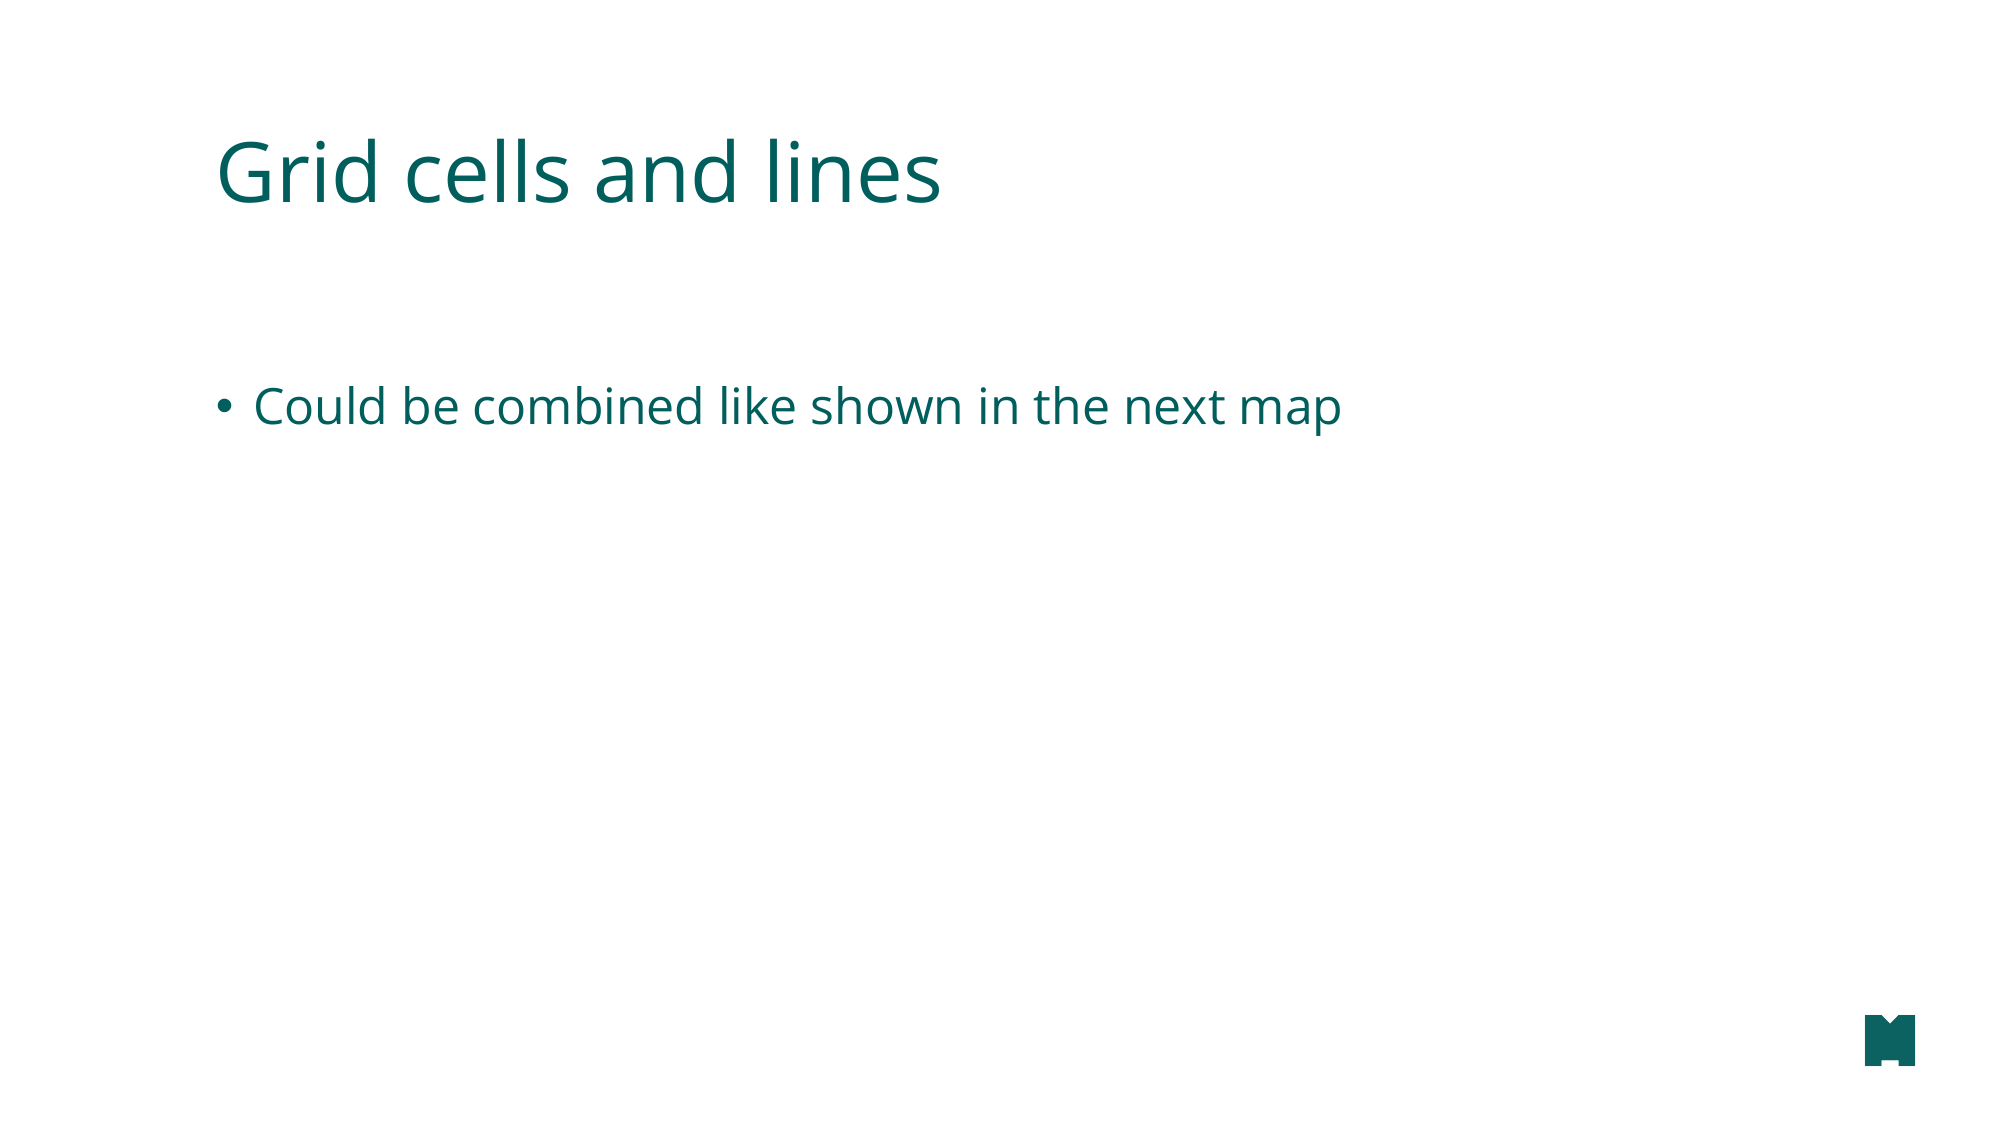

# Grid cells and lines
Could be combined like shown in the next map